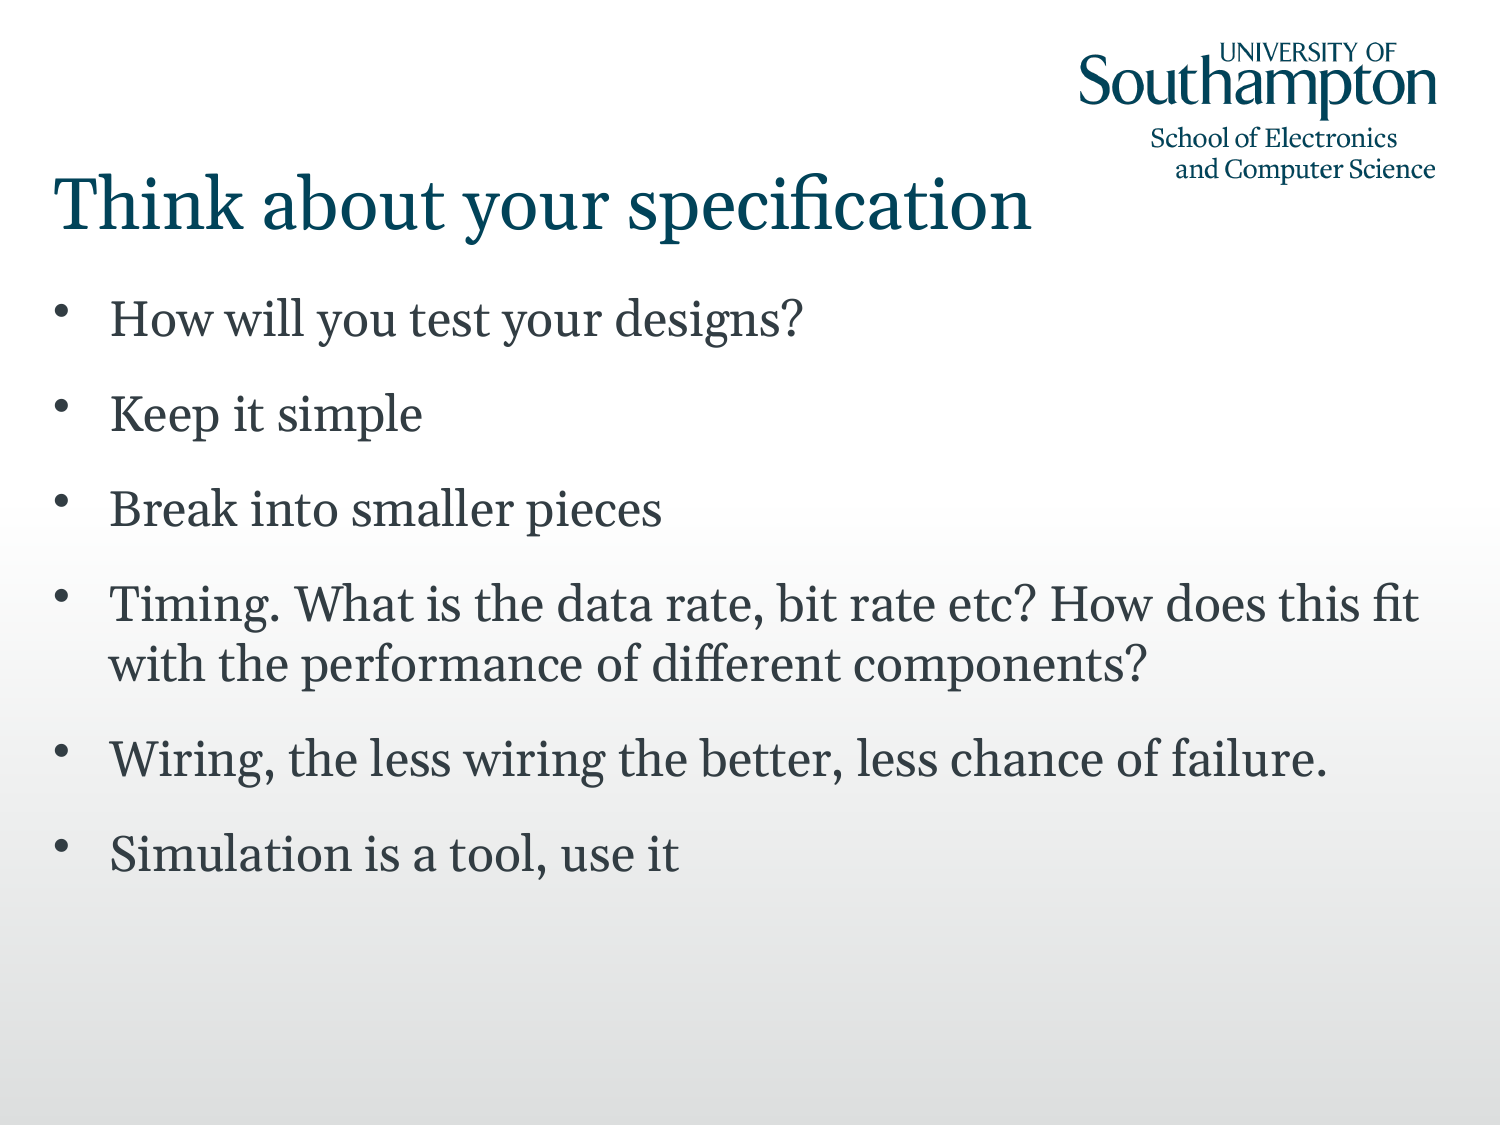

# Think about your specification
How will you test your designs?
Keep it simple
Break into smaller pieces
Timing. What is the data rate, bit rate etc? How does this fit with the performance of different components?
Wiring, the less wiring the better, less chance of failure.
Simulation is a tool, use it